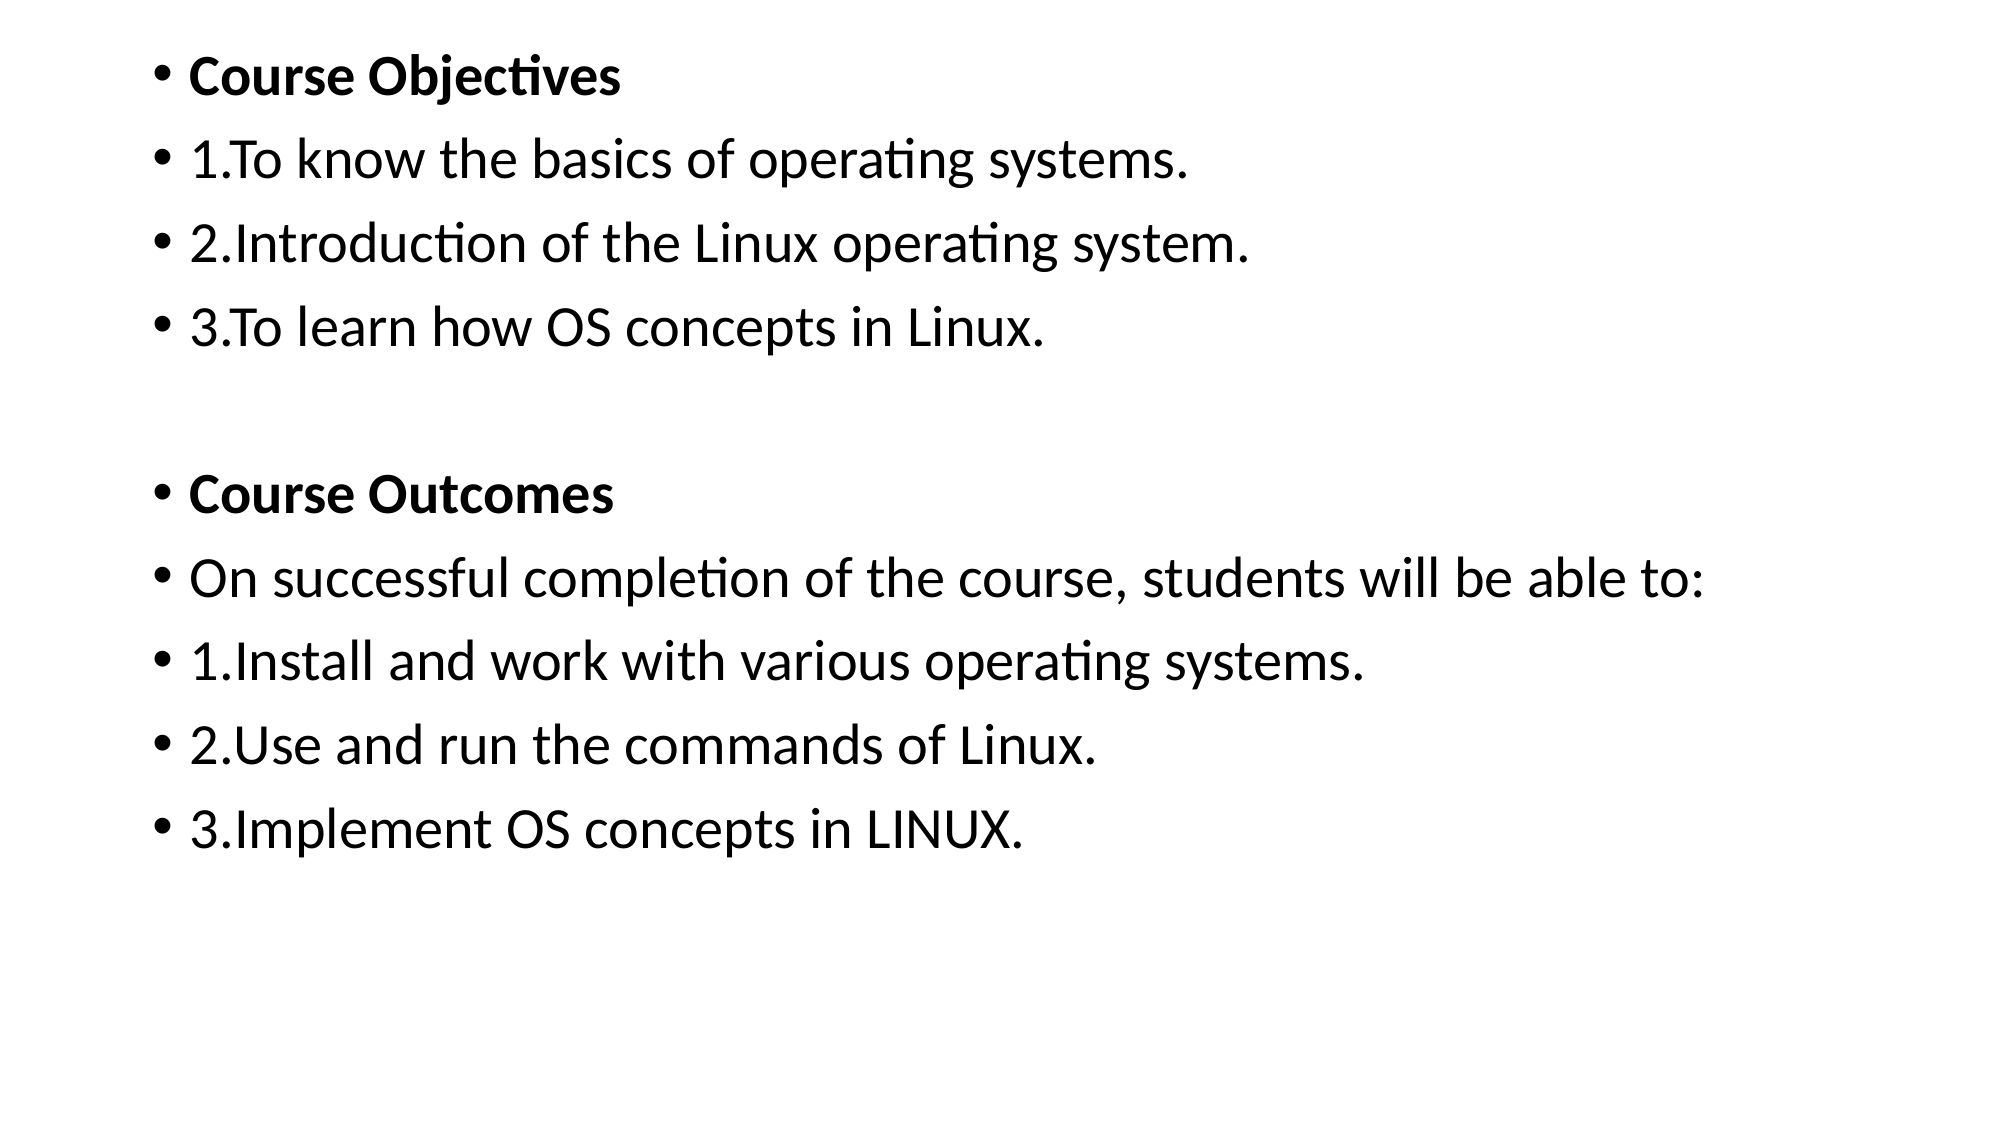

Course Objectives
1.To know the basics of operating systems.
2.Introduction of the Linux operating system.
3.To learn how OS concepts in Linux.

Course Outcomes
On successful completion of the course, students will be able to:
1.Install and work with various operating systems.
2.Use and run the commands of Linux.
3.Implement OS concepts in LINUX.